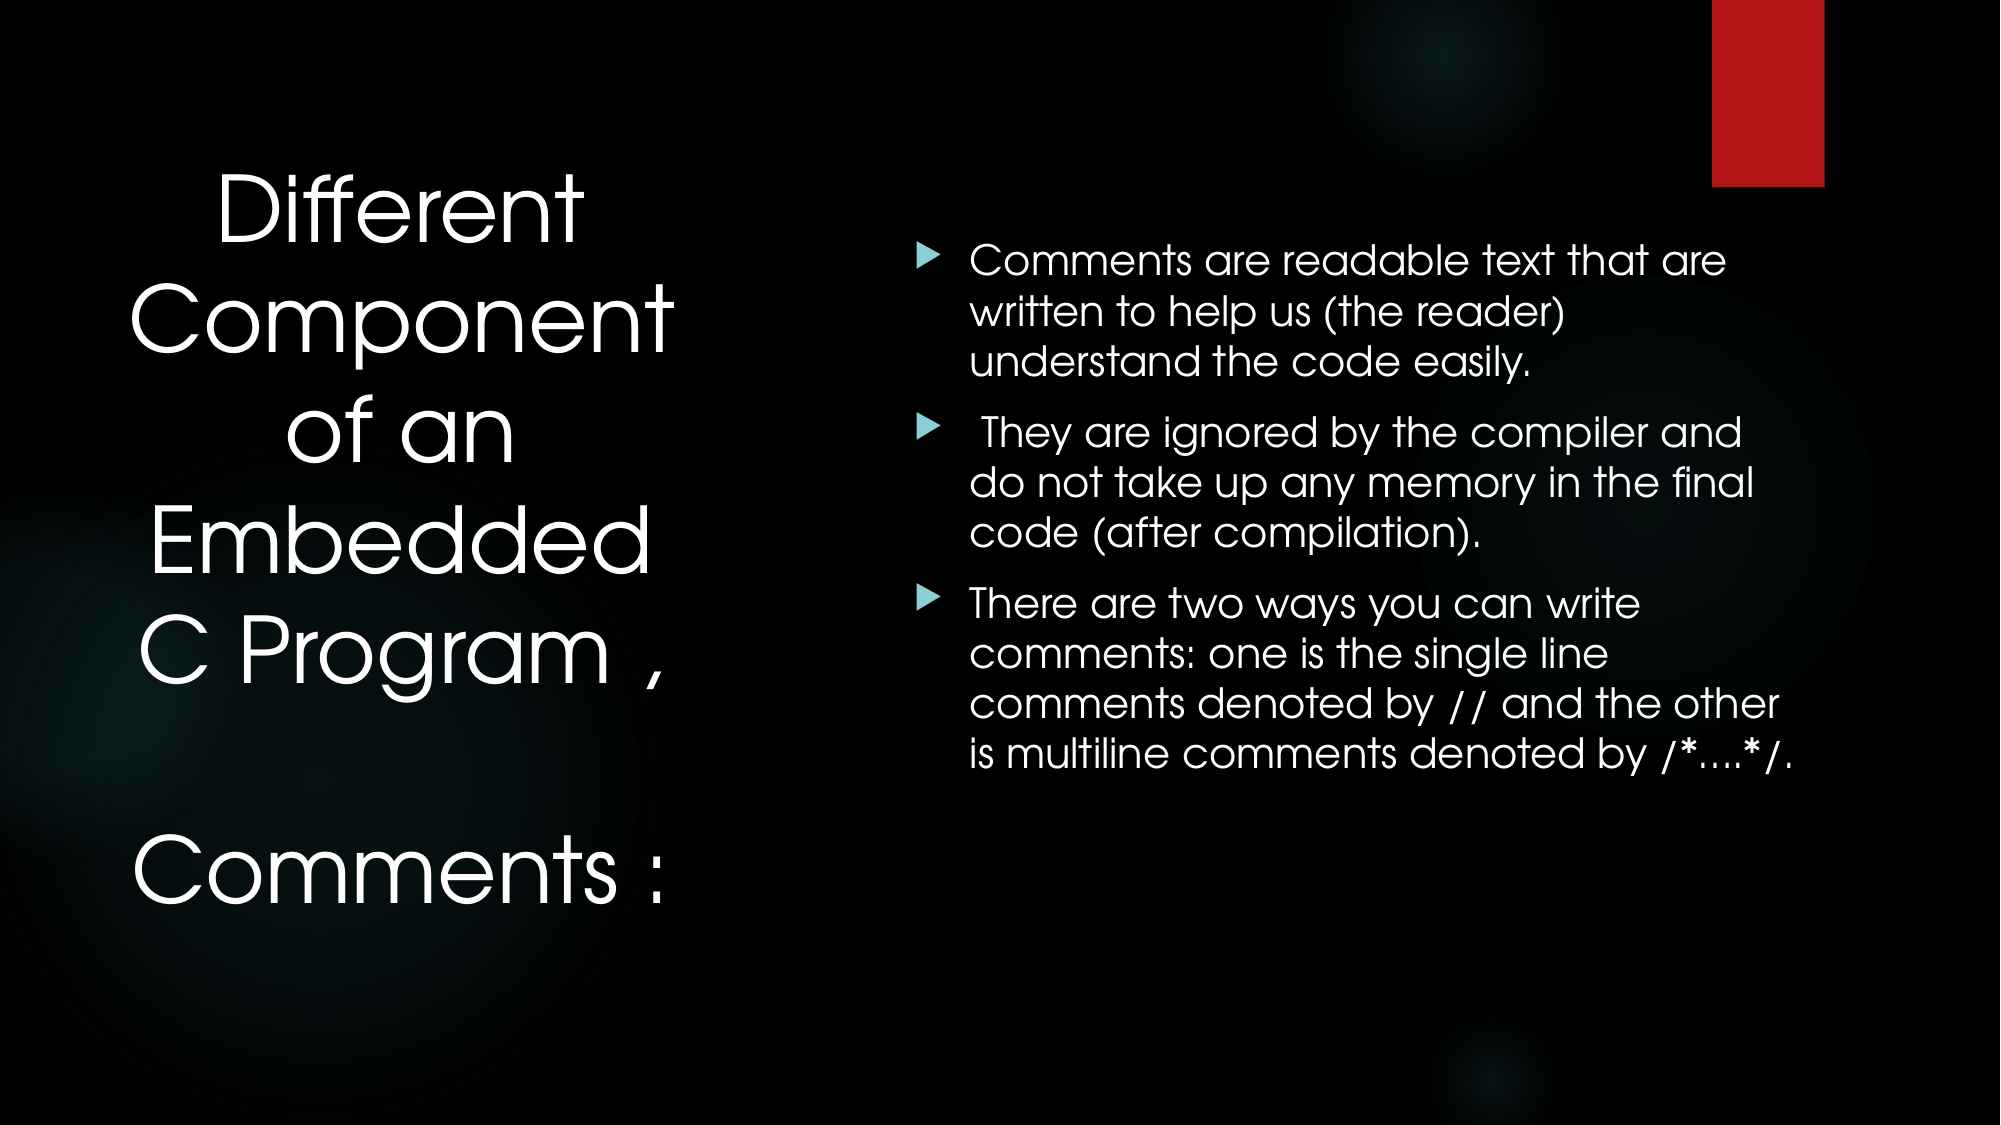

Comments are readable text that are written to help us (the reader) understand the code easily.
 They are ignored by the compiler and do not take up any memory in the final code (after compilation).
There are two ways you can write comments: one is the single line comments denoted by // and the other is multiline comments denoted by /*….*/.

# Different Componentof an Embedded C Program ,  Comments :